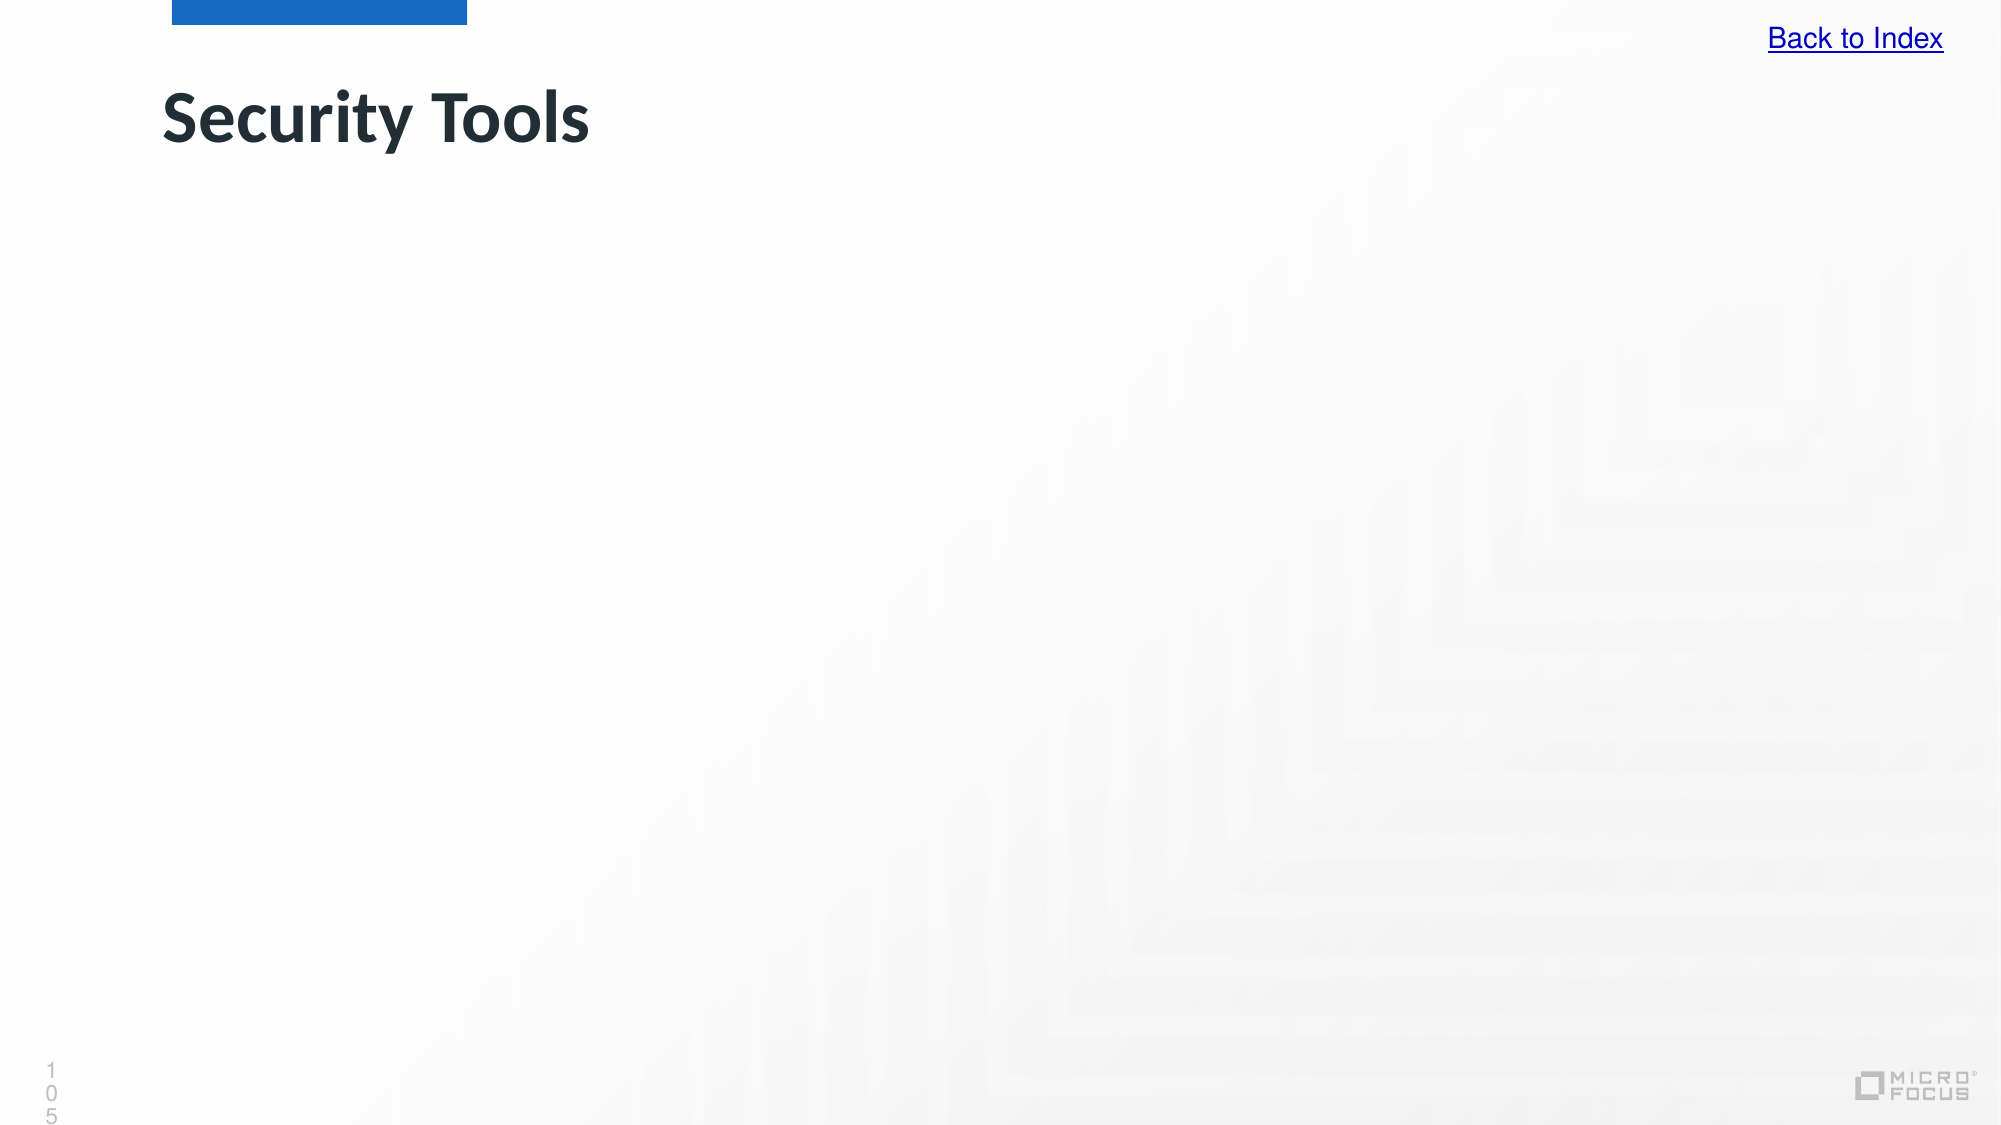

Back to Index
# Security Tools
105